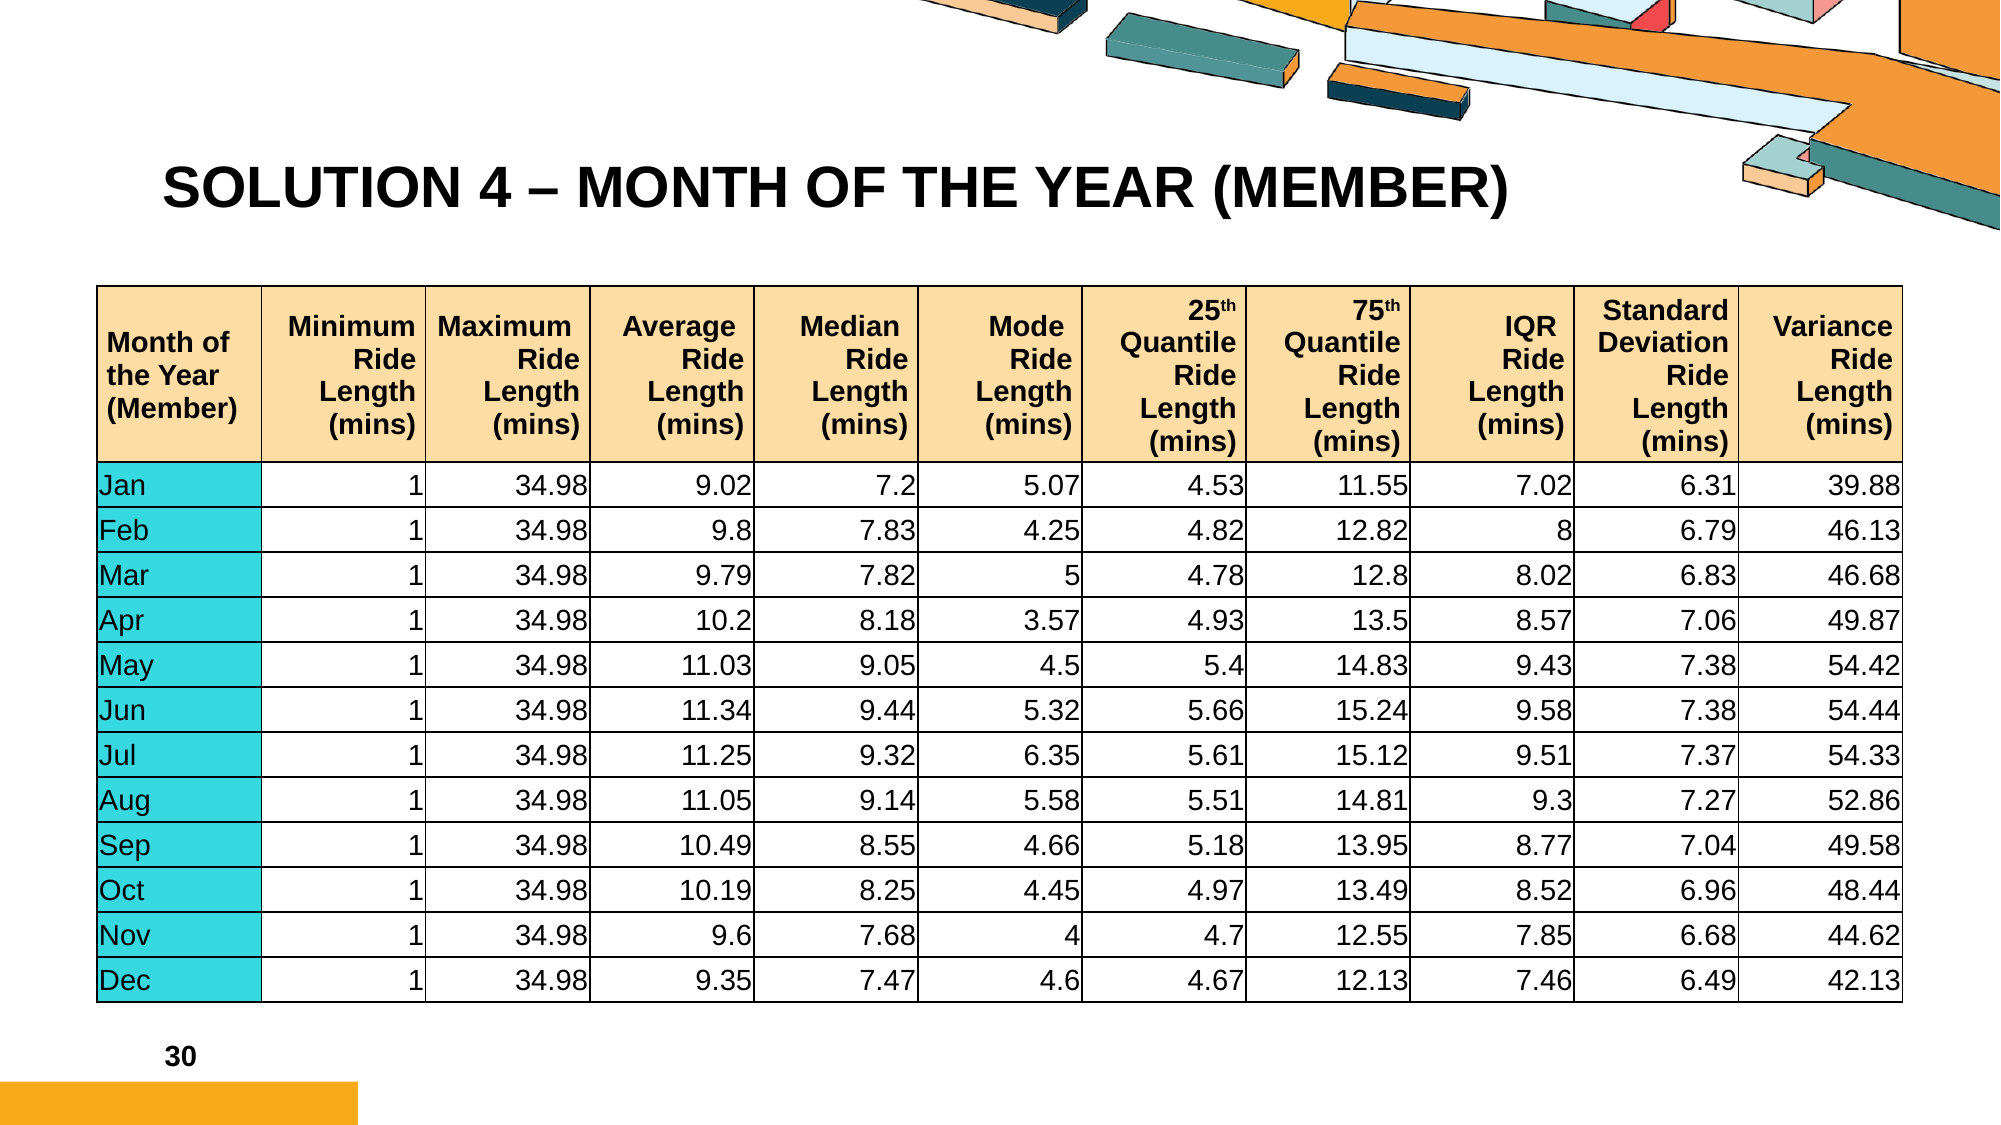

# Solution 4 – Month of the Year (MEmber)
| Month of the Year (Member) | Minimum Ride Length (mins) | Maximum Ride Length (mins) | Average Ride Length (mins) | Median Ride Length (mins) | Mode Ride Length (mins) | 25th Quantile Ride Length (mins) | 75th Quantile Ride Length (mins) | IQR Ride Length (mins) | Standard Deviation Ride Length (mins) | Variance Ride Length (mins) |
| --- | --- | --- | --- | --- | --- | --- | --- | --- | --- | --- |
| Jan | 1 | 34.98 | 9.02 | 7.2 | 5.07 | 4.53 | 11.55 | 7.02 | 6.31 | 39.88 |
| Feb | 1 | 34.98 | 9.8 | 7.83 | 4.25 | 4.82 | 12.82 | 8 | 6.79 | 46.13 |
| Mar | 1 | 34.98 | 9.79 | 7.82 | 5 | 4.78 | 12.8 | 8.02 | 6.83 | 46.68 |
| Apr | 1 | 34.98 | 10.2 | 8.18 | 3.57 | 4.93 | 13.5 | 8.57 | 7.06 | 49.87 |
| May | 1 | 34.98 | 11.03 | 9.05 | 4.5 | 5.4 | 14.83 | 9.43 | 7.38 | 54.42 |
| Jun | 1 | 34.98 | 11.34 | 9.44 | 5.32 | 5.66 | 15.24 | 9.58 | 7.38 | 54.44 |
| Jul | 1 | 34.98 | 11.25 | 9.32 | 6.35 | 5.61 | 15.12 | 9.51 | 7.37 | 54.33 |
| Aug | 1 | 34.98 | 11.05 | 9.14 | 5.58 | 5.51 | 14.81 | 9.3 | 7.27 | 52.86 |
| Sep | 1 | 34.98 | 10.49 | 8.55 | 4.66 | 5.18 | 13.95 | 8.77 | 7.04 | 49.58 |
| Oct | 1 | 34.98 | 10.19 | 8.25 | 4.45 | 4.97 | 13.49 | 8.52 | 6.96 | 48.44 |
| Nov | 1 | 34.98 | 9.6 | 7.68 | 4 | 4.7 | 12.55 | 7.85 | 6.68 | 44.62 |
| Dec | 1 | 34.98 | 9.35 | 7.47 | 4.6 | 4.67 | 12.13 | 7.46 | 6.49 | 42.13 |
30